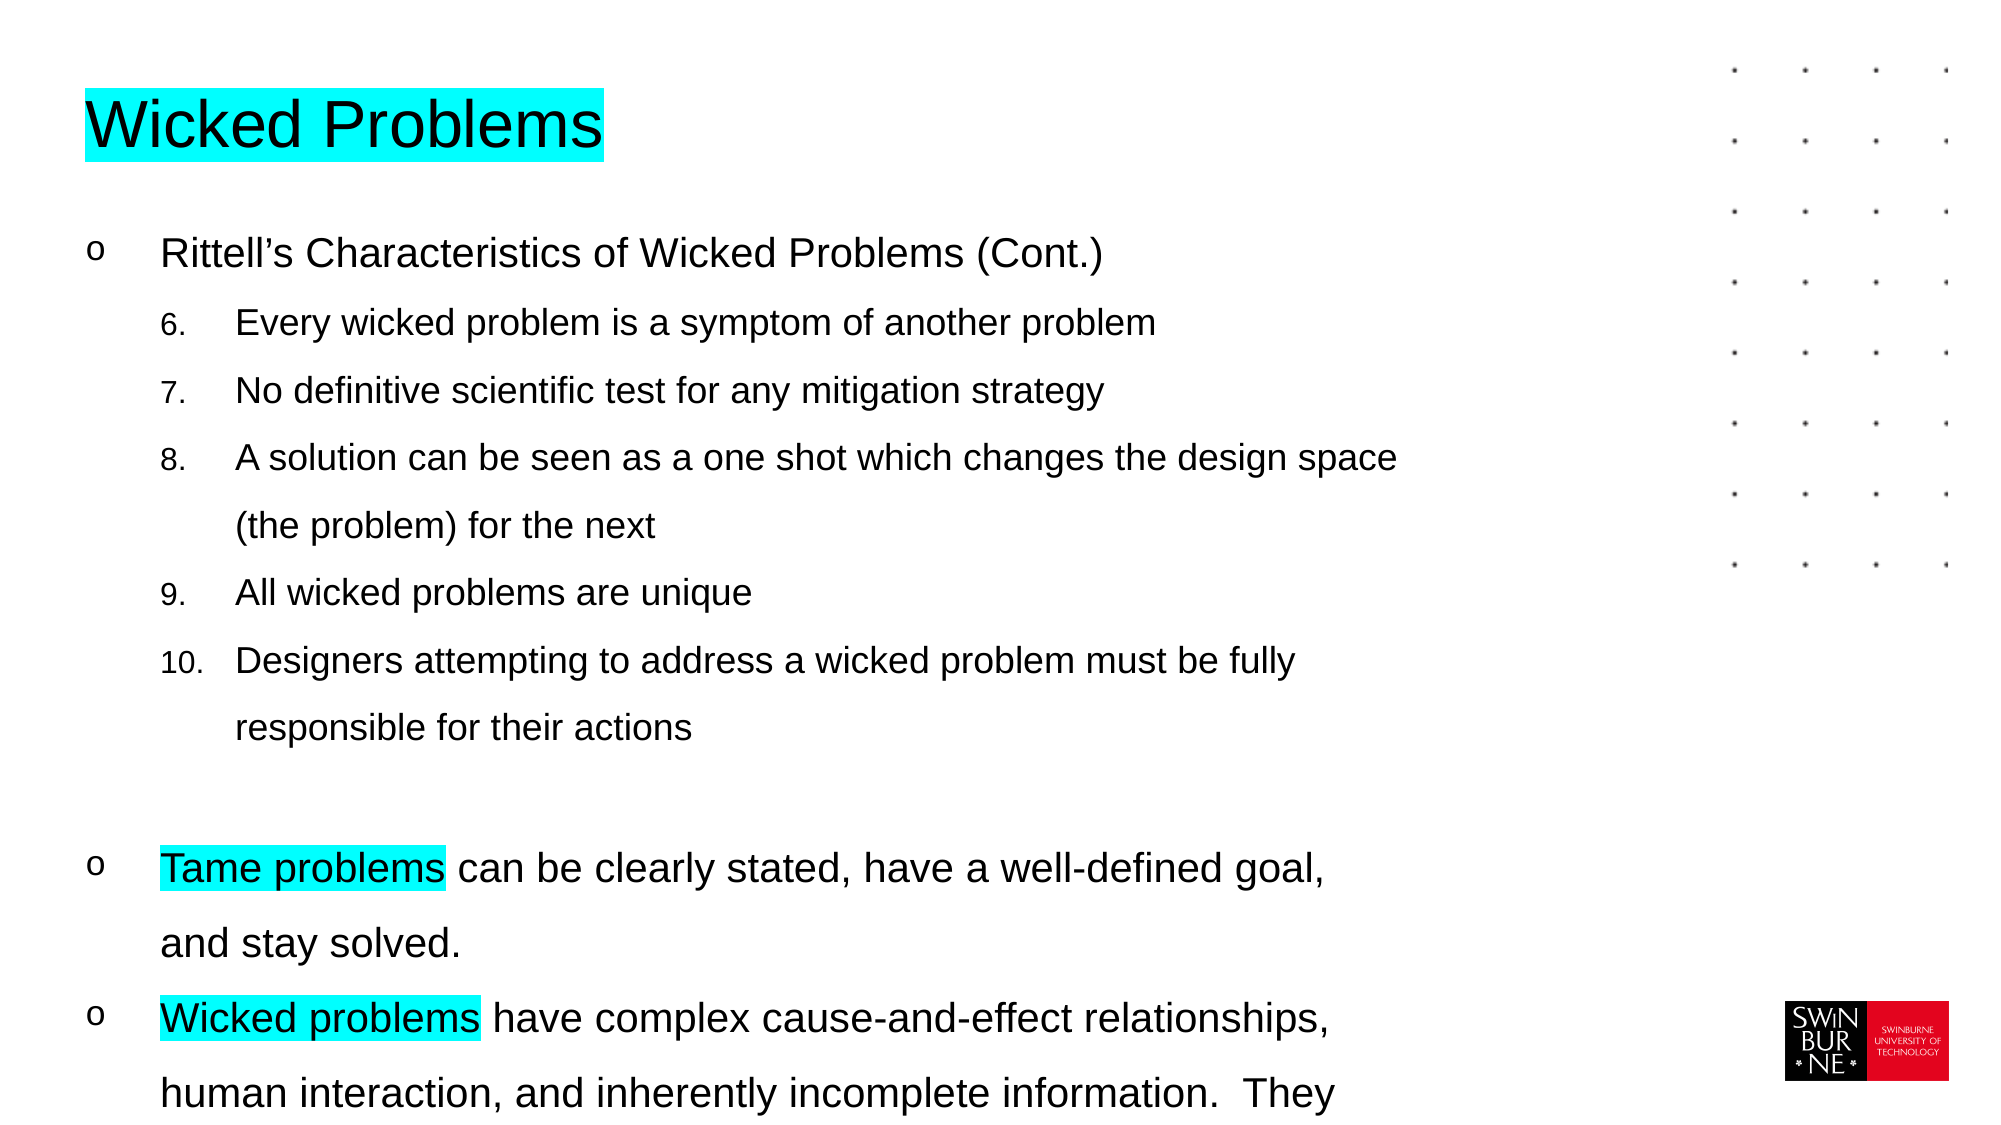

# Wicked Problems
Rittell’s Characteristics of Wicked Problems (Cont.)
Every wicked problem is a symptom of another problem
No definitive scientific test for any mitigation strategy
A solution can be seen as a one shot which changes the design space (the problem) for the next
All wicked problems are unique
Designers attempting to address a wicked problem must be fully responsible for their actions

Tame problems can be clearly stated, have a well-defined goal, and stay solved.
Wicked problems have complex cause-and-effect relationships, human interaction, and inherently incomplete information.  They require compromises.